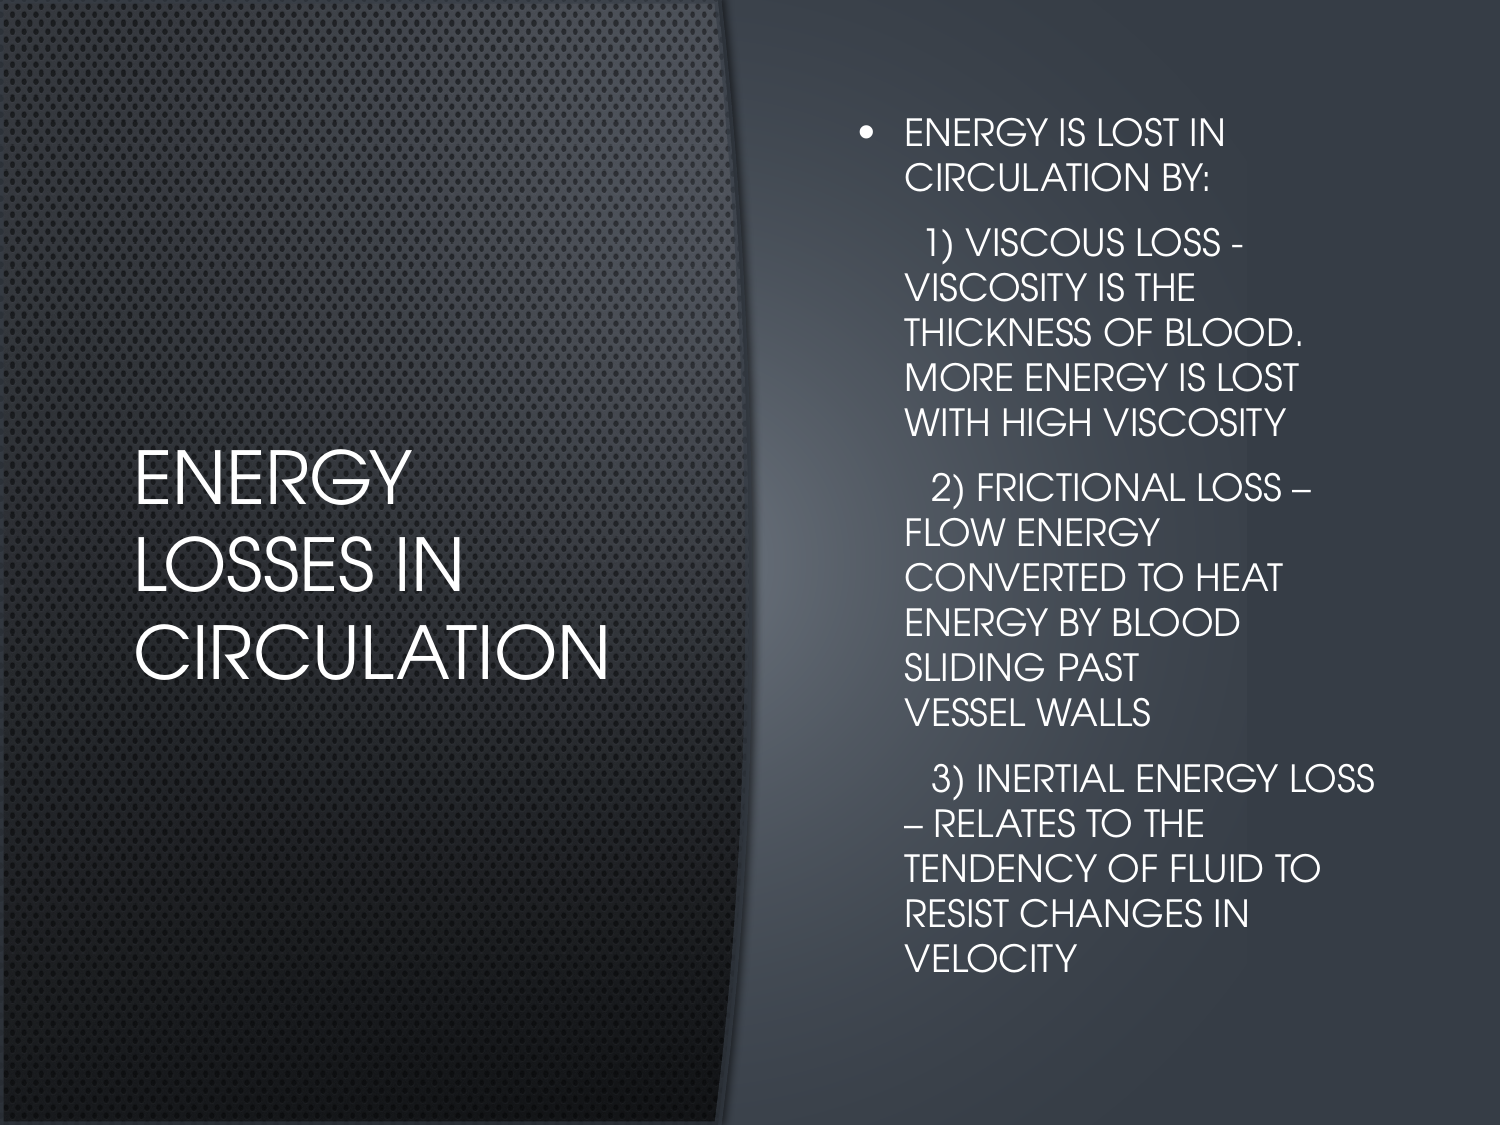

Energy is lost in circulation by:
      1) Viscous Loss -  Viscosity is the thickness of blood. More energy is lost with high viscosity
       2) Frictional Loss – Flow energy converted to heat energy by blood sliding past vessel walls
       3) Inertial Energy Loss – Relates to the tendency of fluid to resist changes in velocity
# Energy Losses in Circulation